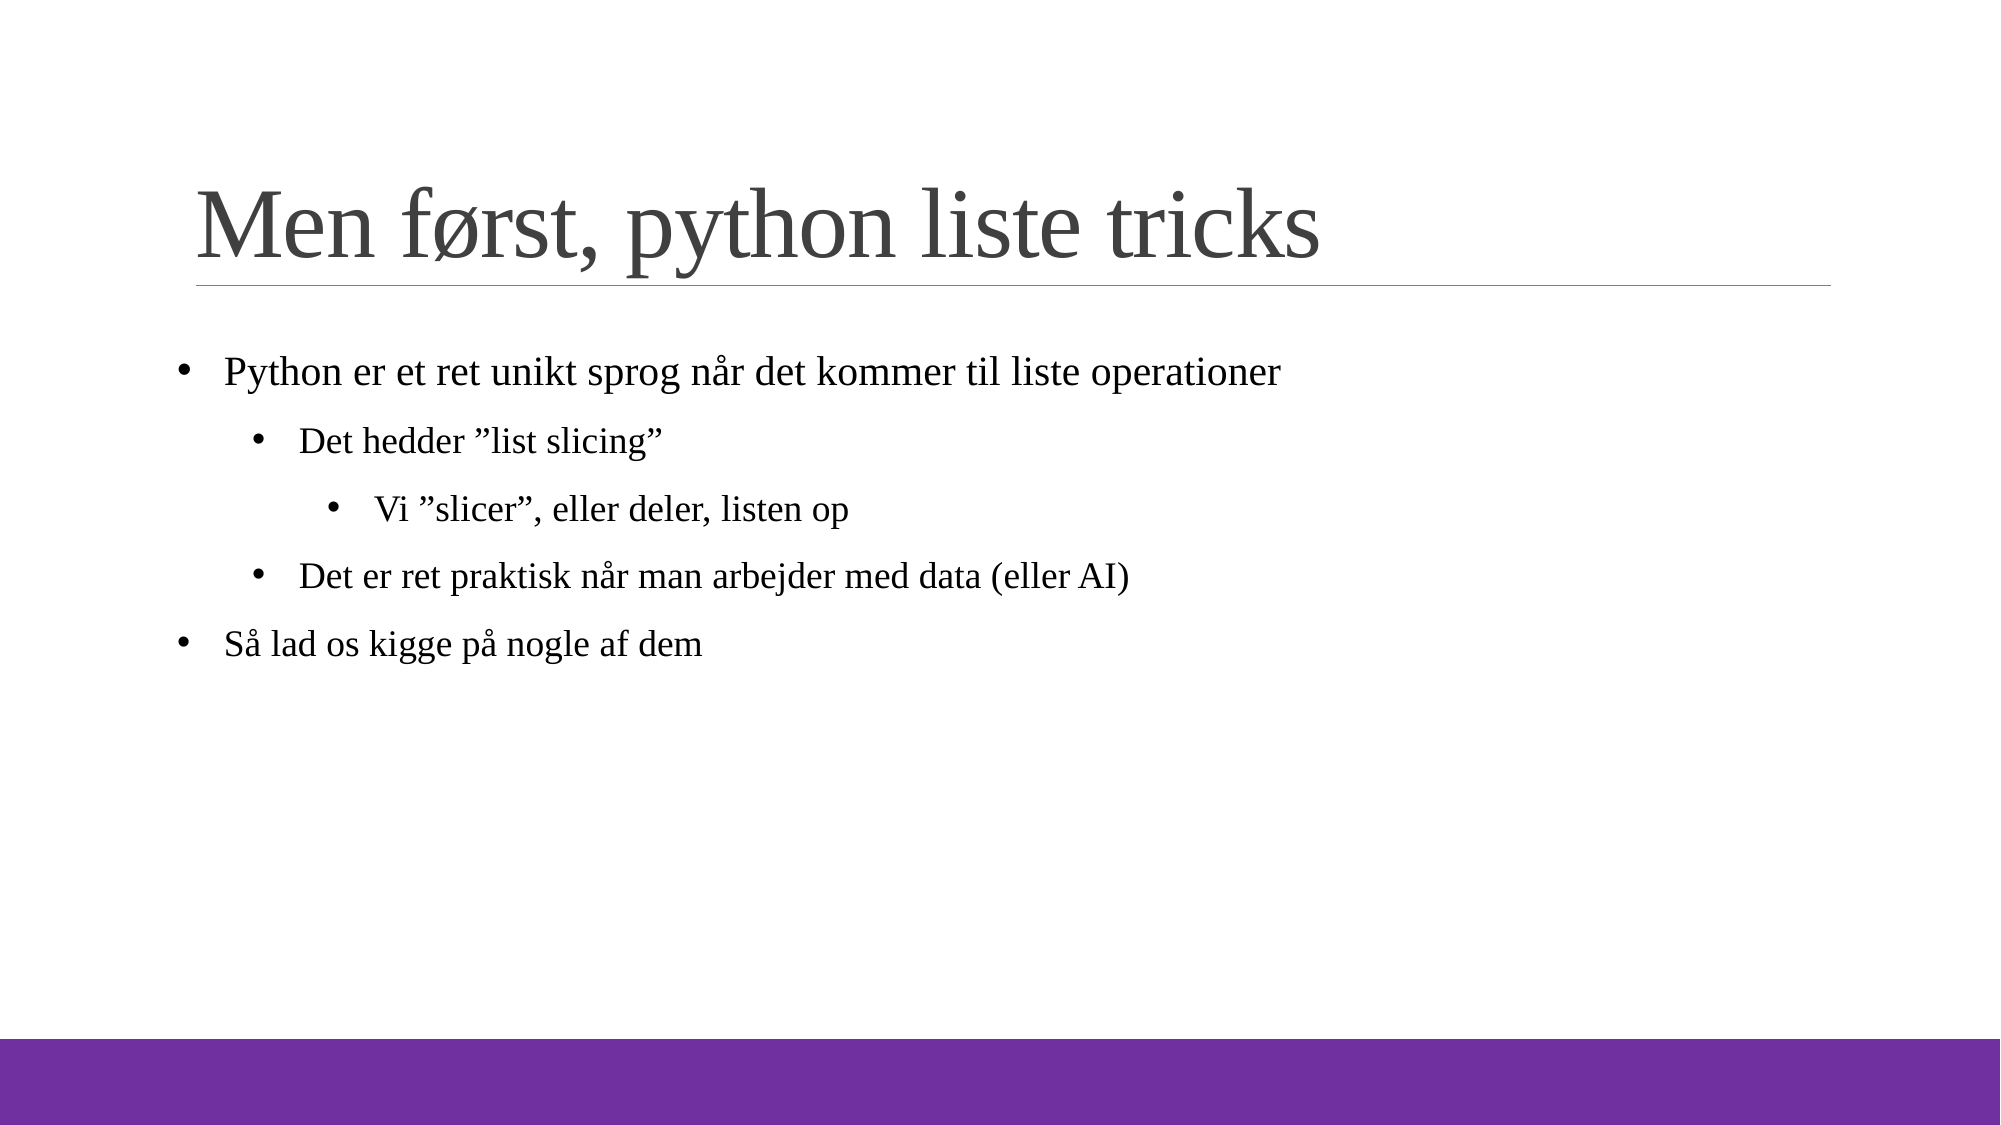

# Men først, python liste tricks
Python er et ret unikt sprog når det kommer til liste operationer
Det hedder ”list slicing”
Vi ”slicer”, eller deler, listen op
Det er ret praktisk når man arbejder med data (eller AI)
Så lad os kigge på nogle af dem